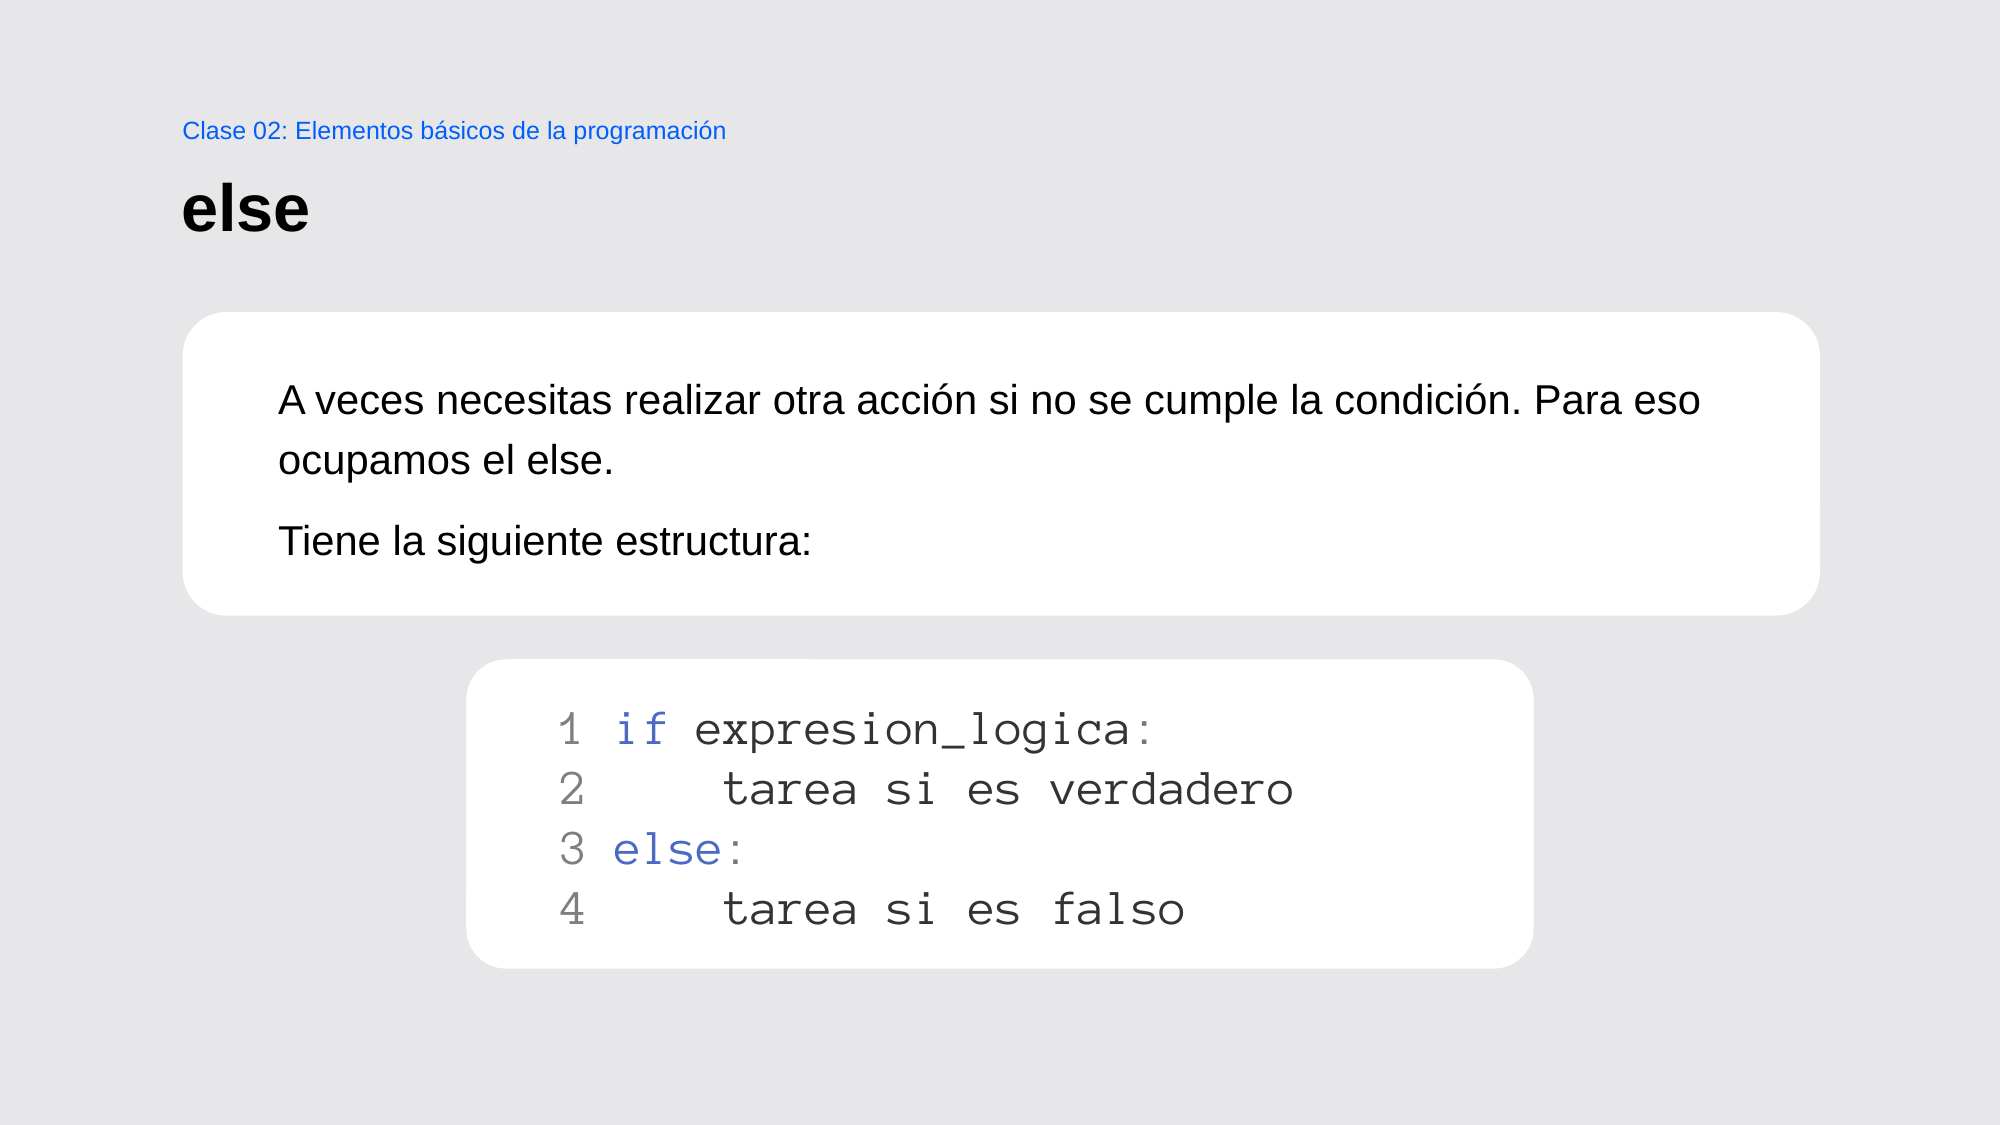

Clase 02: Elementos básicos de la programación
# else
A veces necesitas realizar otra acción si no se cumple la condición. Para eso ocupamos el else.
Tiene la siguiente estructura:
1 if expresion_logica:
2     tarea si es verdadero
3 else:
4     tarea si es falso